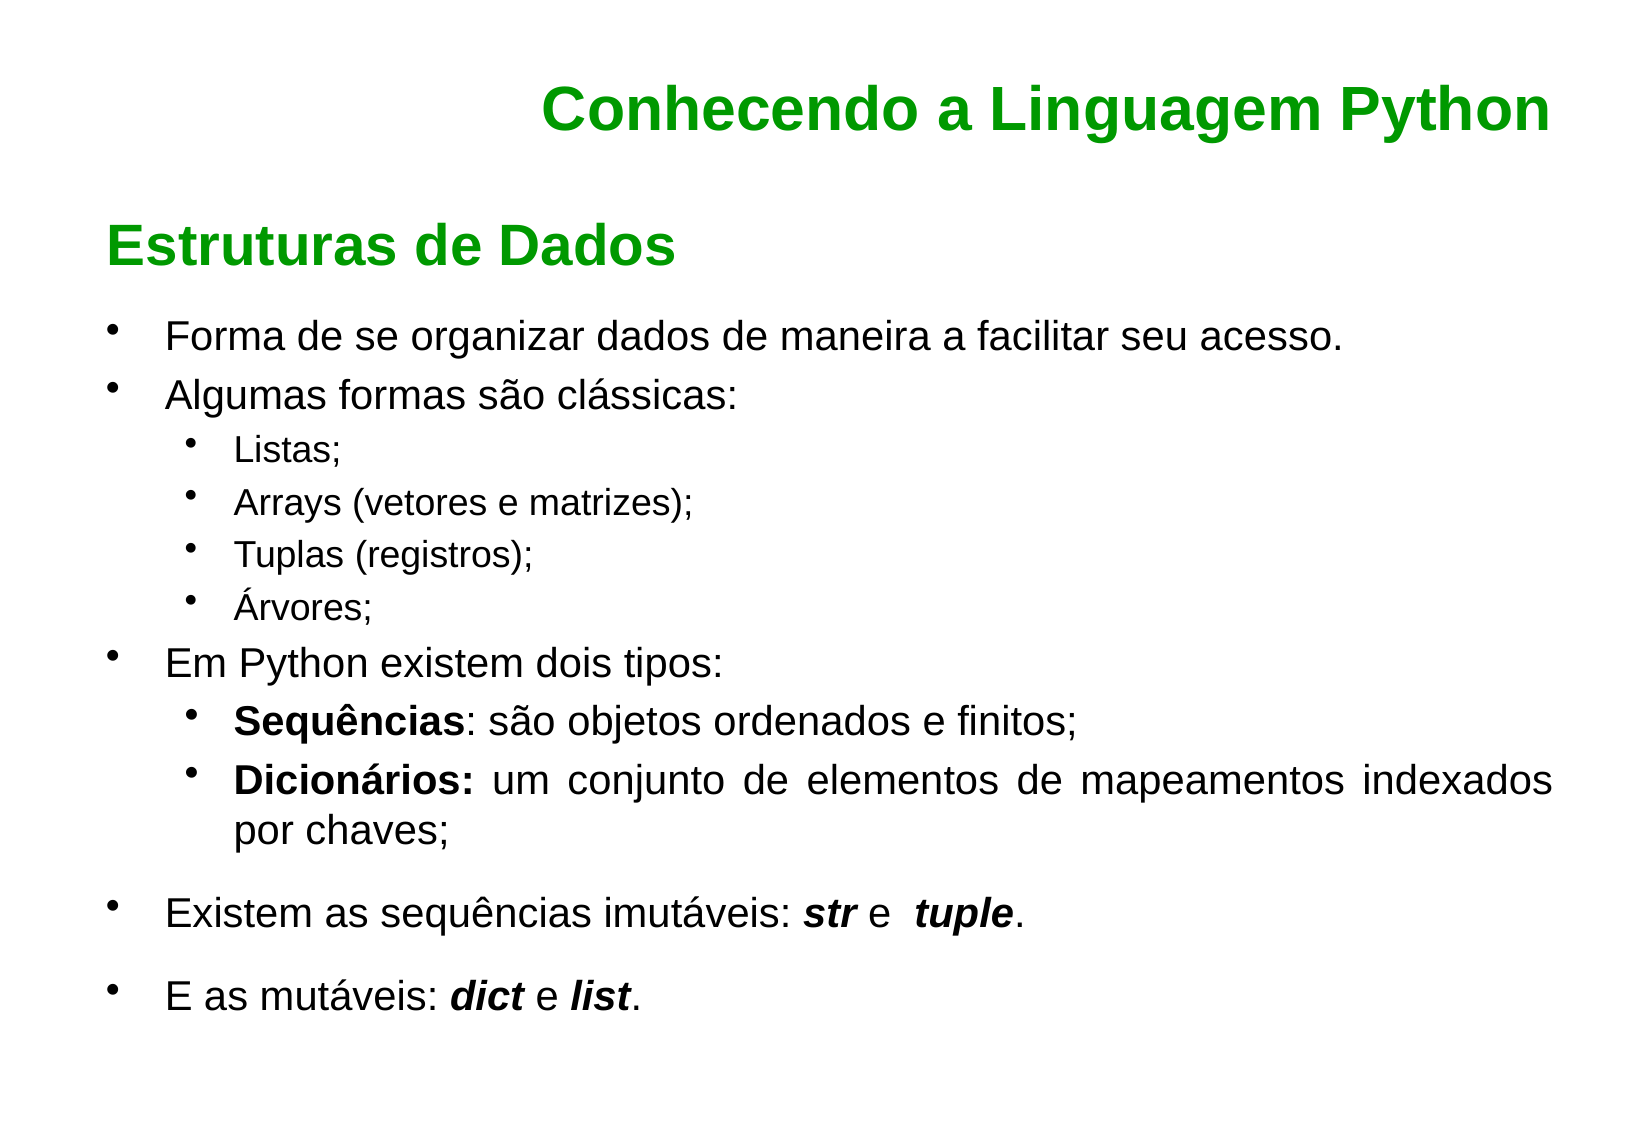

Conhecendo a Linguagem Python
Estruturas de Dados

Forma de se organizar dados de maneira a facilitar seu acesso.
Algumas formas são clássicas:
Listas;
Arrays (vetores e matrizes);
Tuplas (registros);
Árvores;
Em Python existem dois tipos:
Sequências: são objetos ordenados e finitos;
Dicionários: um conjunto de elementos de mapeamentos indexados por chaves;
Existem as sequências imutáveis: str e  tuple.
E as mutáveis: dict e list.